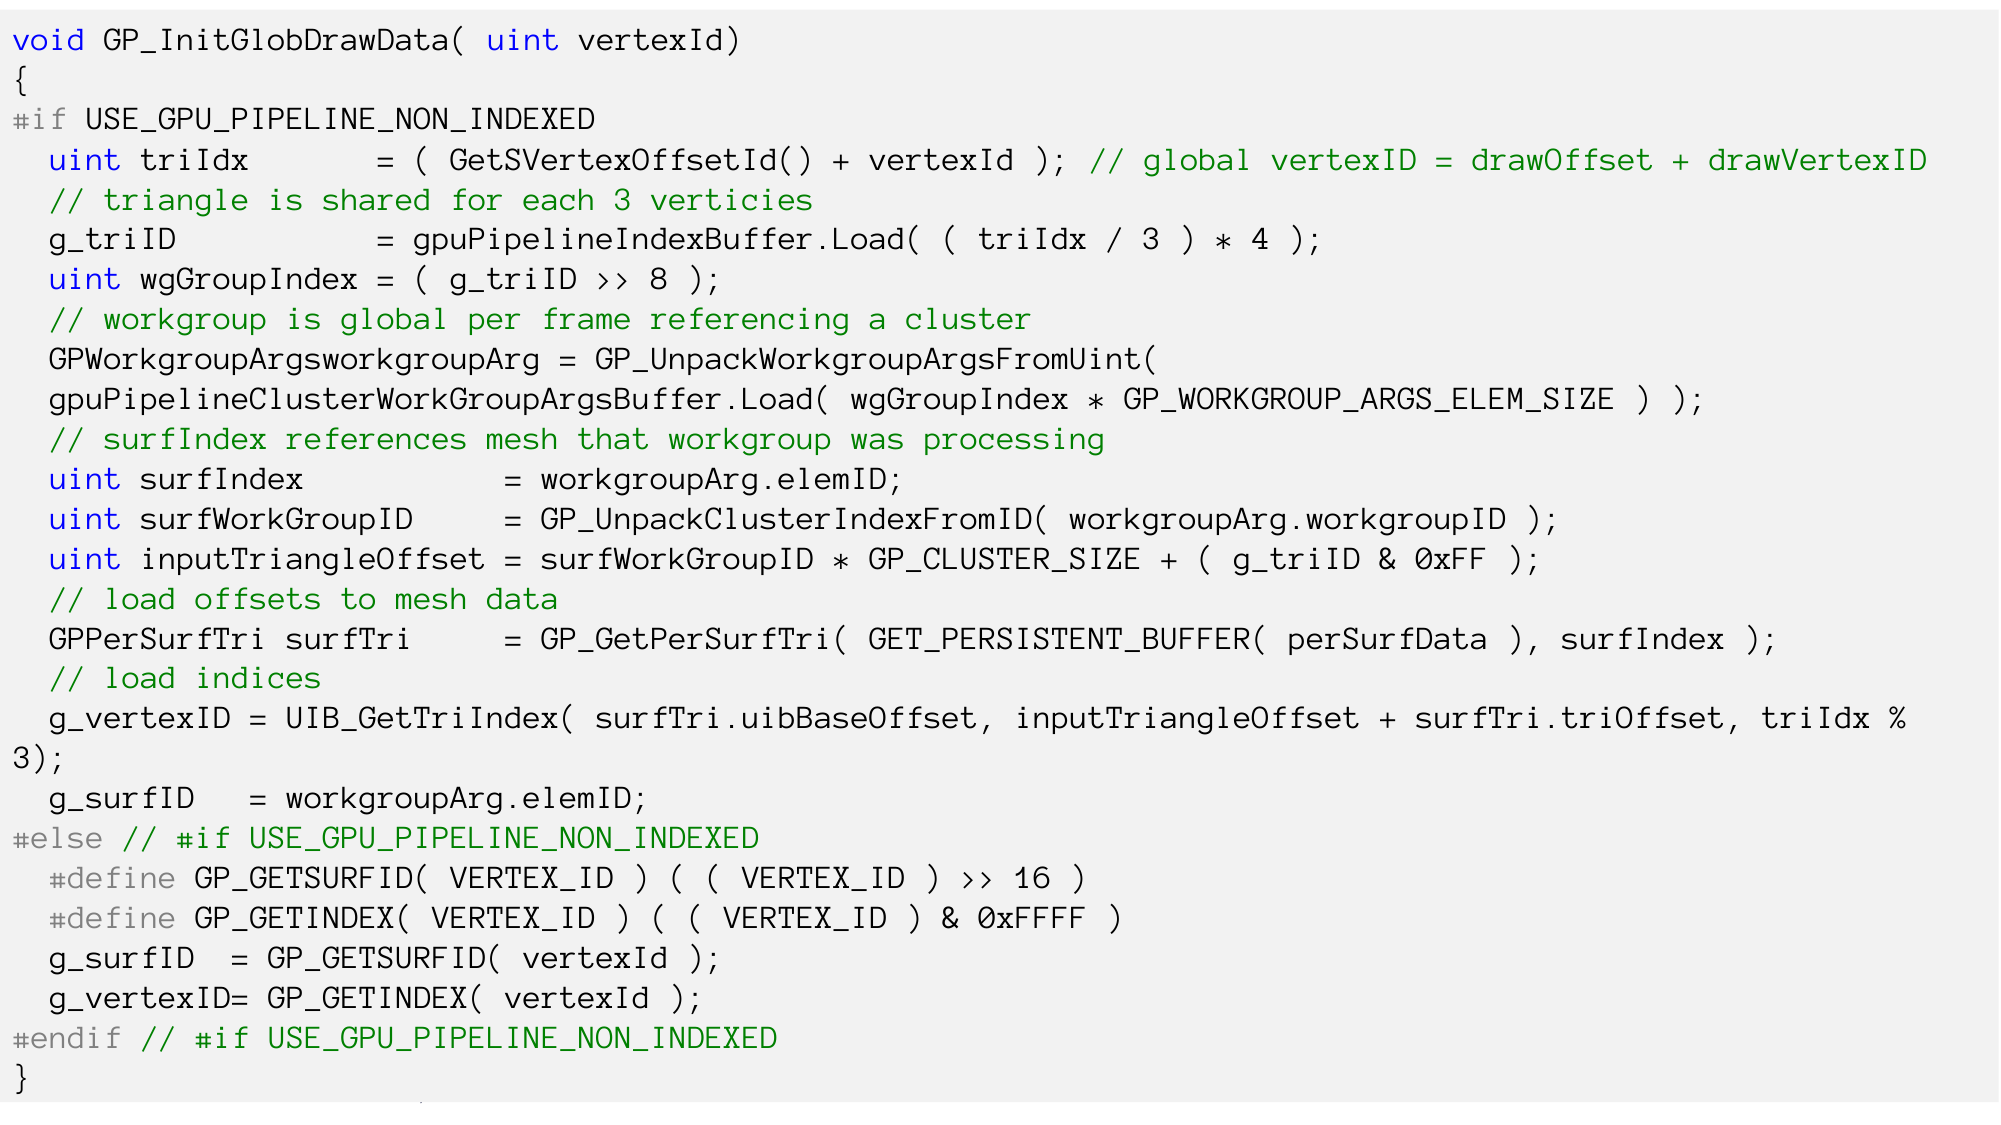

void GP_InitGlobDrawData( uint vertexId)
{
#if USE_GPU_PIPELINE_NON_INDEXED
  uint triIdx       = ( GetSVertexOffsetId() + vertexId ); // global vertexID = drawOffset + drawVertexID
  // triangle is shared for each 3 verticies
  g_triID           = gpuPipelineIndexBuffer.Load( ( triIdx / 3 ) * 4 );
  uint wgGroupIndex = ( g_triID >> 8 );
  // workgroup is global per frame referencing a cluster
  GPWorkgroupArgsworkgroupArg = GP_UnpackWorkgroupArgsFromUint(
  gpuPipelineClusterWorkGroupArgsBuffer.Load( wgGroupIndex * GP_WORKGROUP_ARGS_ELEM_SIZE ) );
  // surfIndex references mesh that workgroup was processing
  uint surfIndex           = workgroupArg.elemID;
  uint surfWorkGroupID     = GP_UnpackClusterIndexFromID( workgroupArg.workgroupID );
  uint inputTriangleOffset = surfWorkGroupID * GP_CLUSTER_SIZE + ( g_triID & 0xFF );
  // load offsets to mesh data
  GPPerSurfTri surfTri     = GP_GetPerSurfTri( GET_PERSISTENT_BUFFER( perSurfData ), surfIndex );
  // load indices
  g_vertexID = UIB_GetTriIndex( surfTri.uibBaseOffset, inputTriangleOffset + surfTri.triOffset, triIdx % 3);
  g_surfID   = workgroupArg.elemID;
#else // #if USE_GPU_PIPELINE_NON_INDEXED
  #define GP_GETSURFID( VERTEX_ID ) ( ( VERTEX_ID ) >> 16 )
  #define GP_GETINDEX( VERTEX_ID ) ( ( VERTEX_ID ) & 0xFFFF )
  g_surfID  = GP_GETSURFID( vertexId );
  g_vertexID= GP_GETINDEX( vertexId );
#endif // #if USE_GPU_PIPELINE_NON_INDEXED
}
# UGB VIRTUALIZATION IMPLEMENTATION